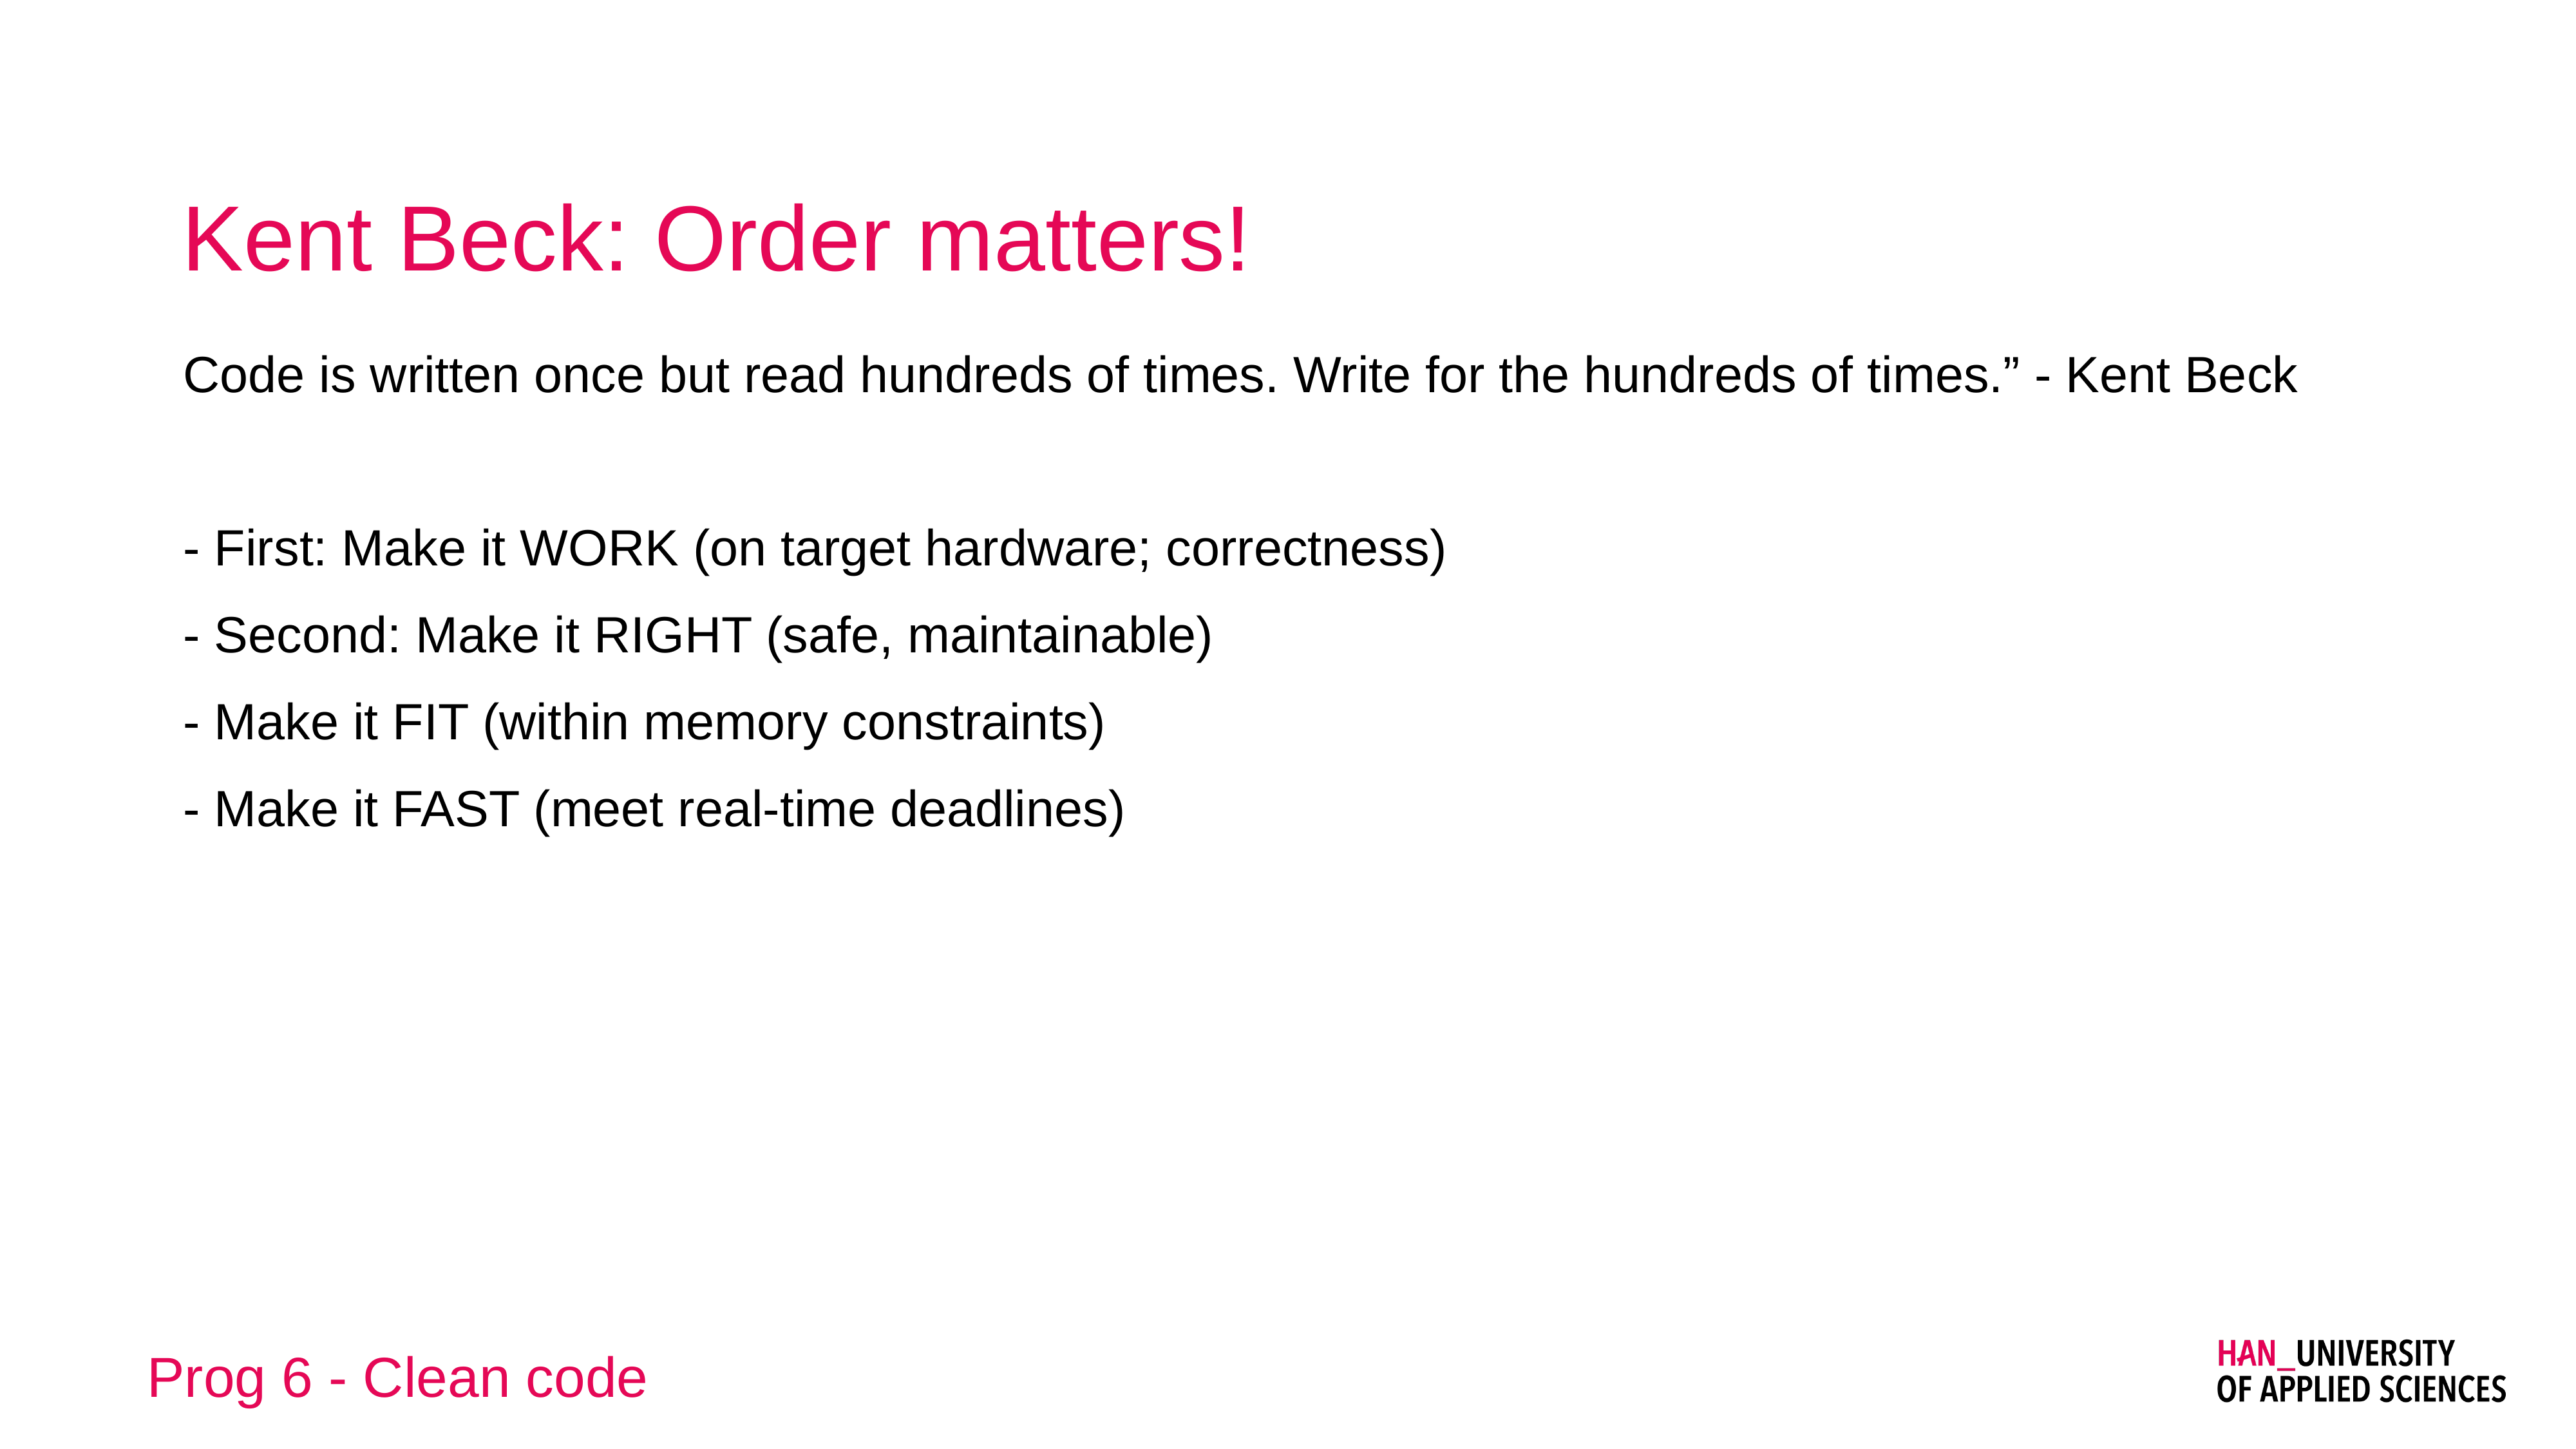

# Kent Beck: Order matters!
Code is written once but read hundreds of times. Write for the hundreds of times.” - Kent Beck

- First: Make it WORK (on target hardware; correctness)
- Second: Make it RIGHT (safe, maintainable)
- Make it FIT (within memory constraints)
- Make it FAST (meet real-time deadlines)